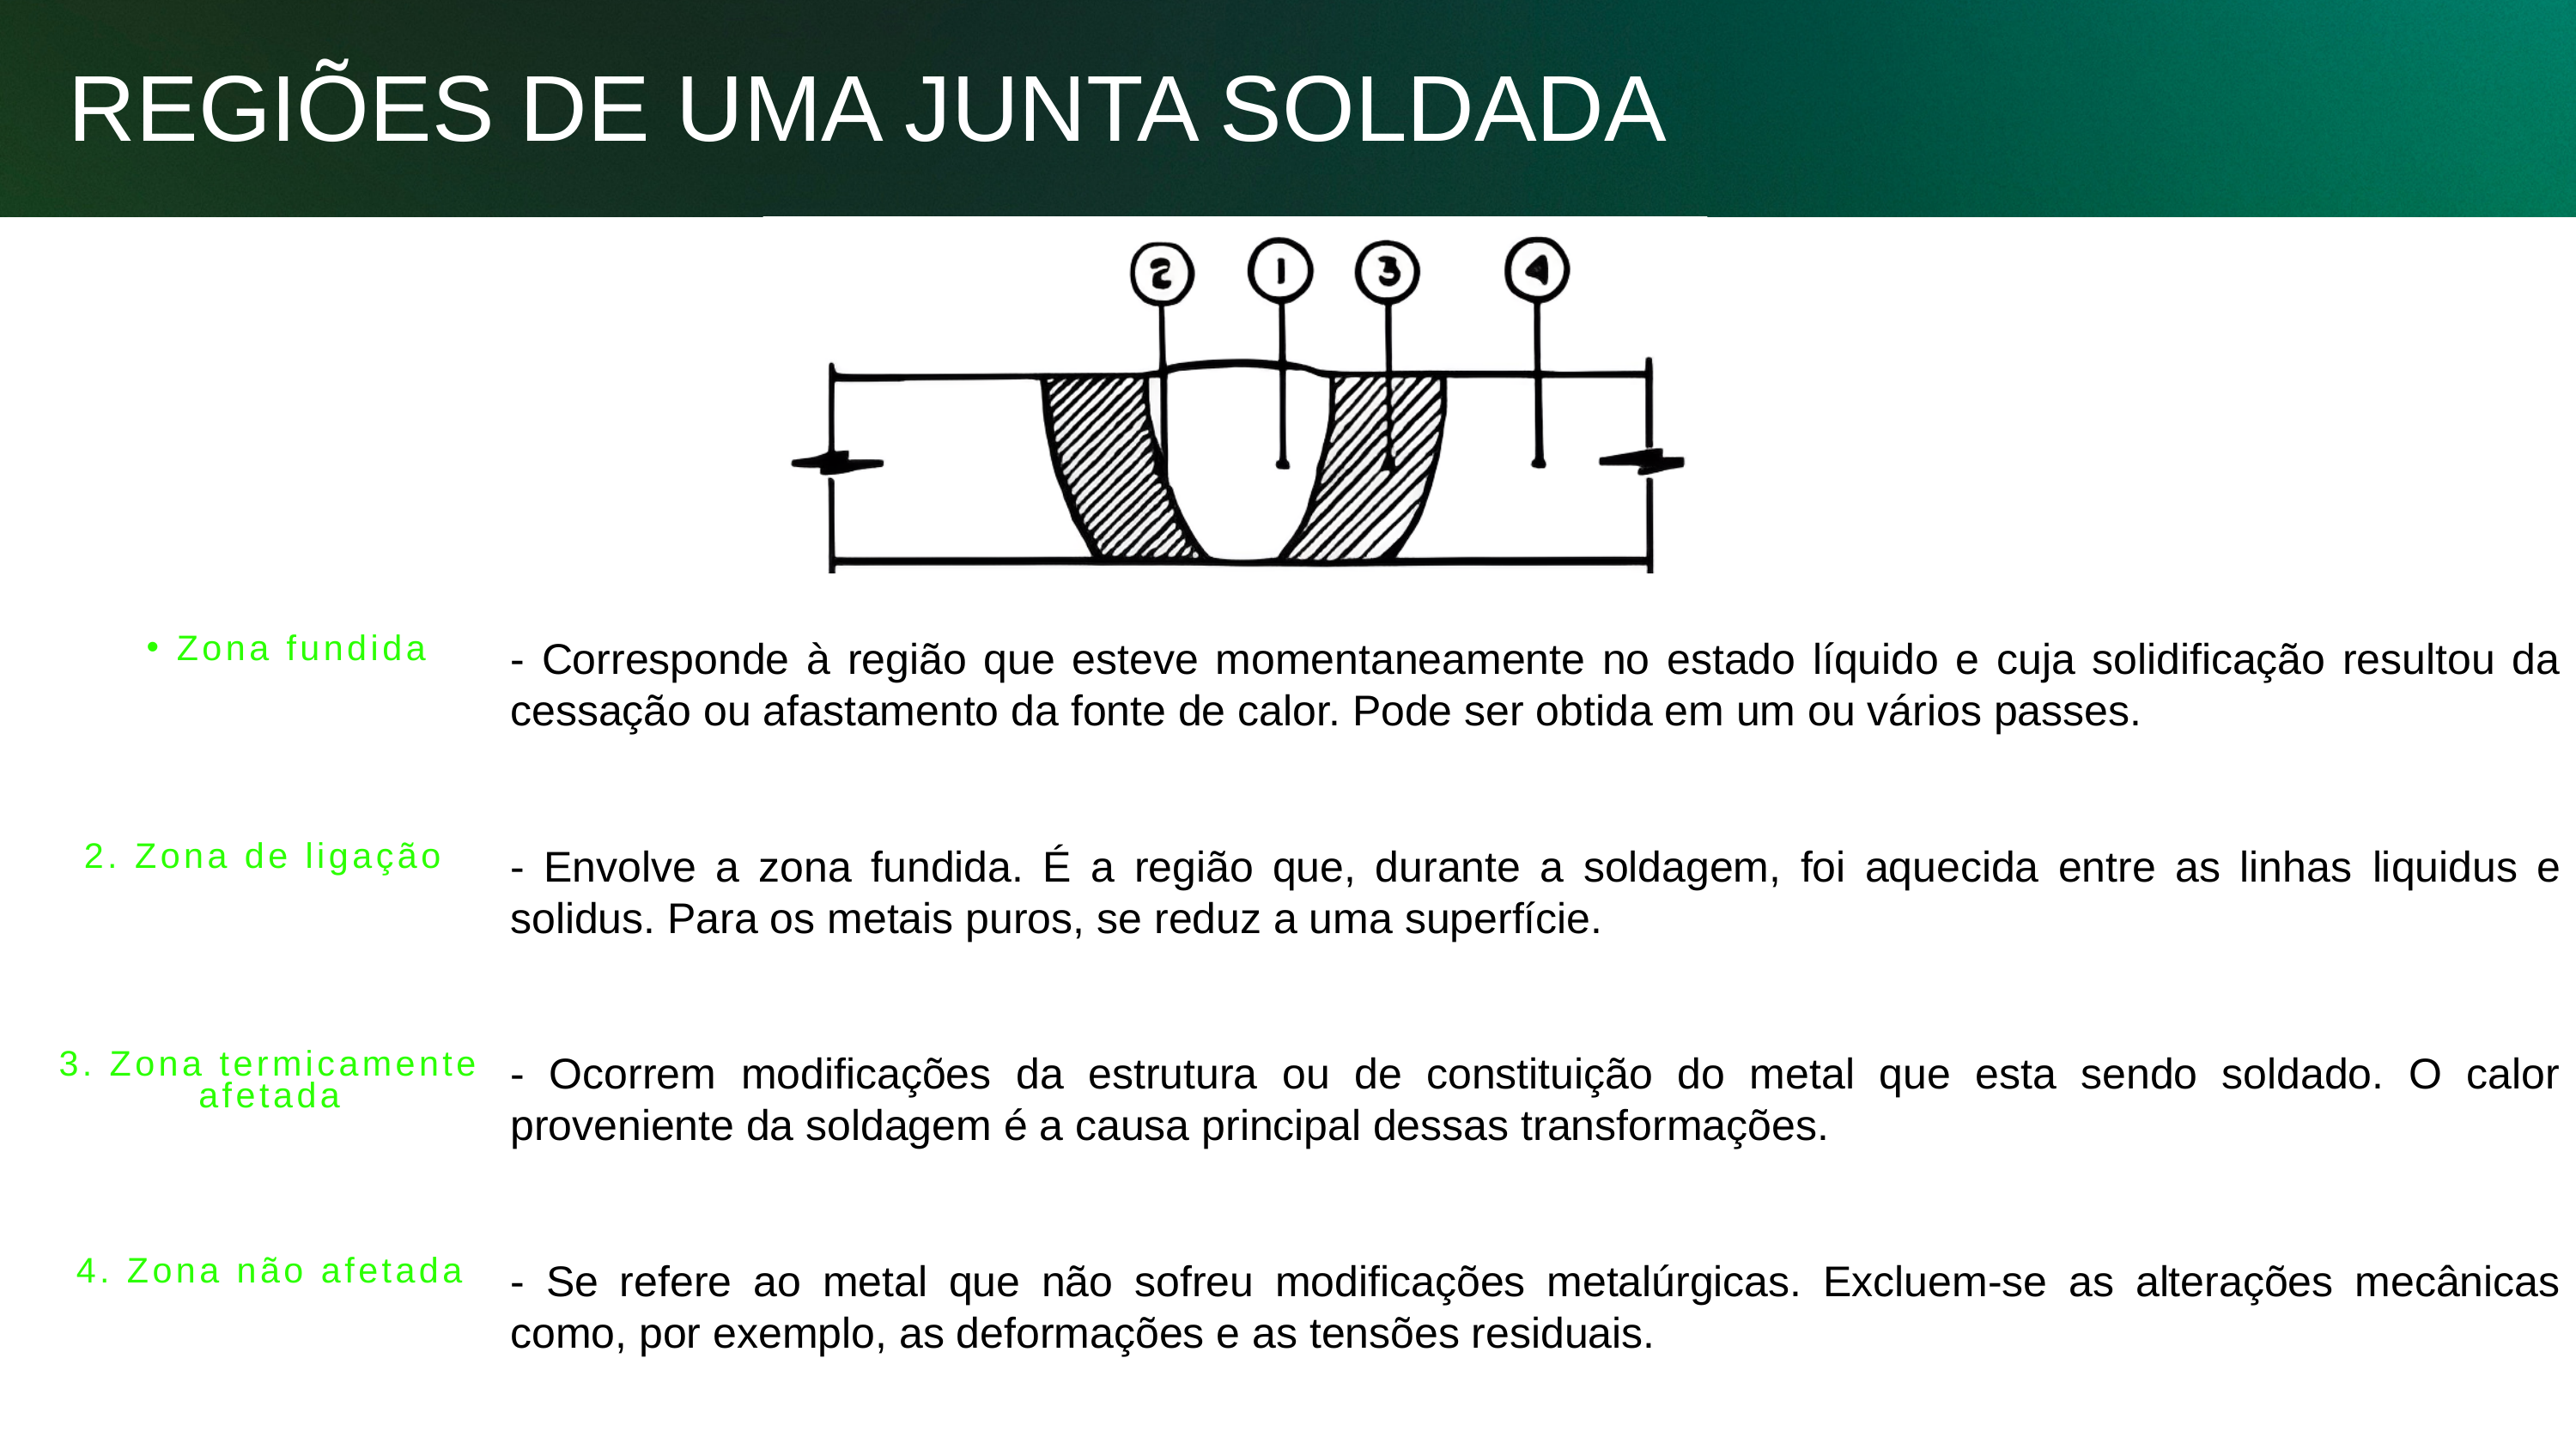

REGIÕES DE UMA JUNTA SOLDADA

- Corresponde à região que esteve momentaneamente no estado líquido e cuja solidificação resultou da cessação ou afastamento da fonte de calor. Pode ser obtida em um ou vários passes.
Zona fundida
- Envolve a zona fundida. É a região que, durante a soldagem, foi aquecida entre as linhas liquidus e solidus. Para os metais puros, se reduz a uma superfície.
2. Zona de ligação
- Ocorrem modificações da estrutura ou de constituição do metal que esta sendo soldado. O calor proveniente da soldagem é a causa principal dessas transformações.
3. Zona termicamente afetada
- Se refere ao metal que não sofreu modificações metalúrgicas. Excluem-se as alterações mecânicas como, por exemplo, as deformações e as tensões residuais.
4. Zona não afetada